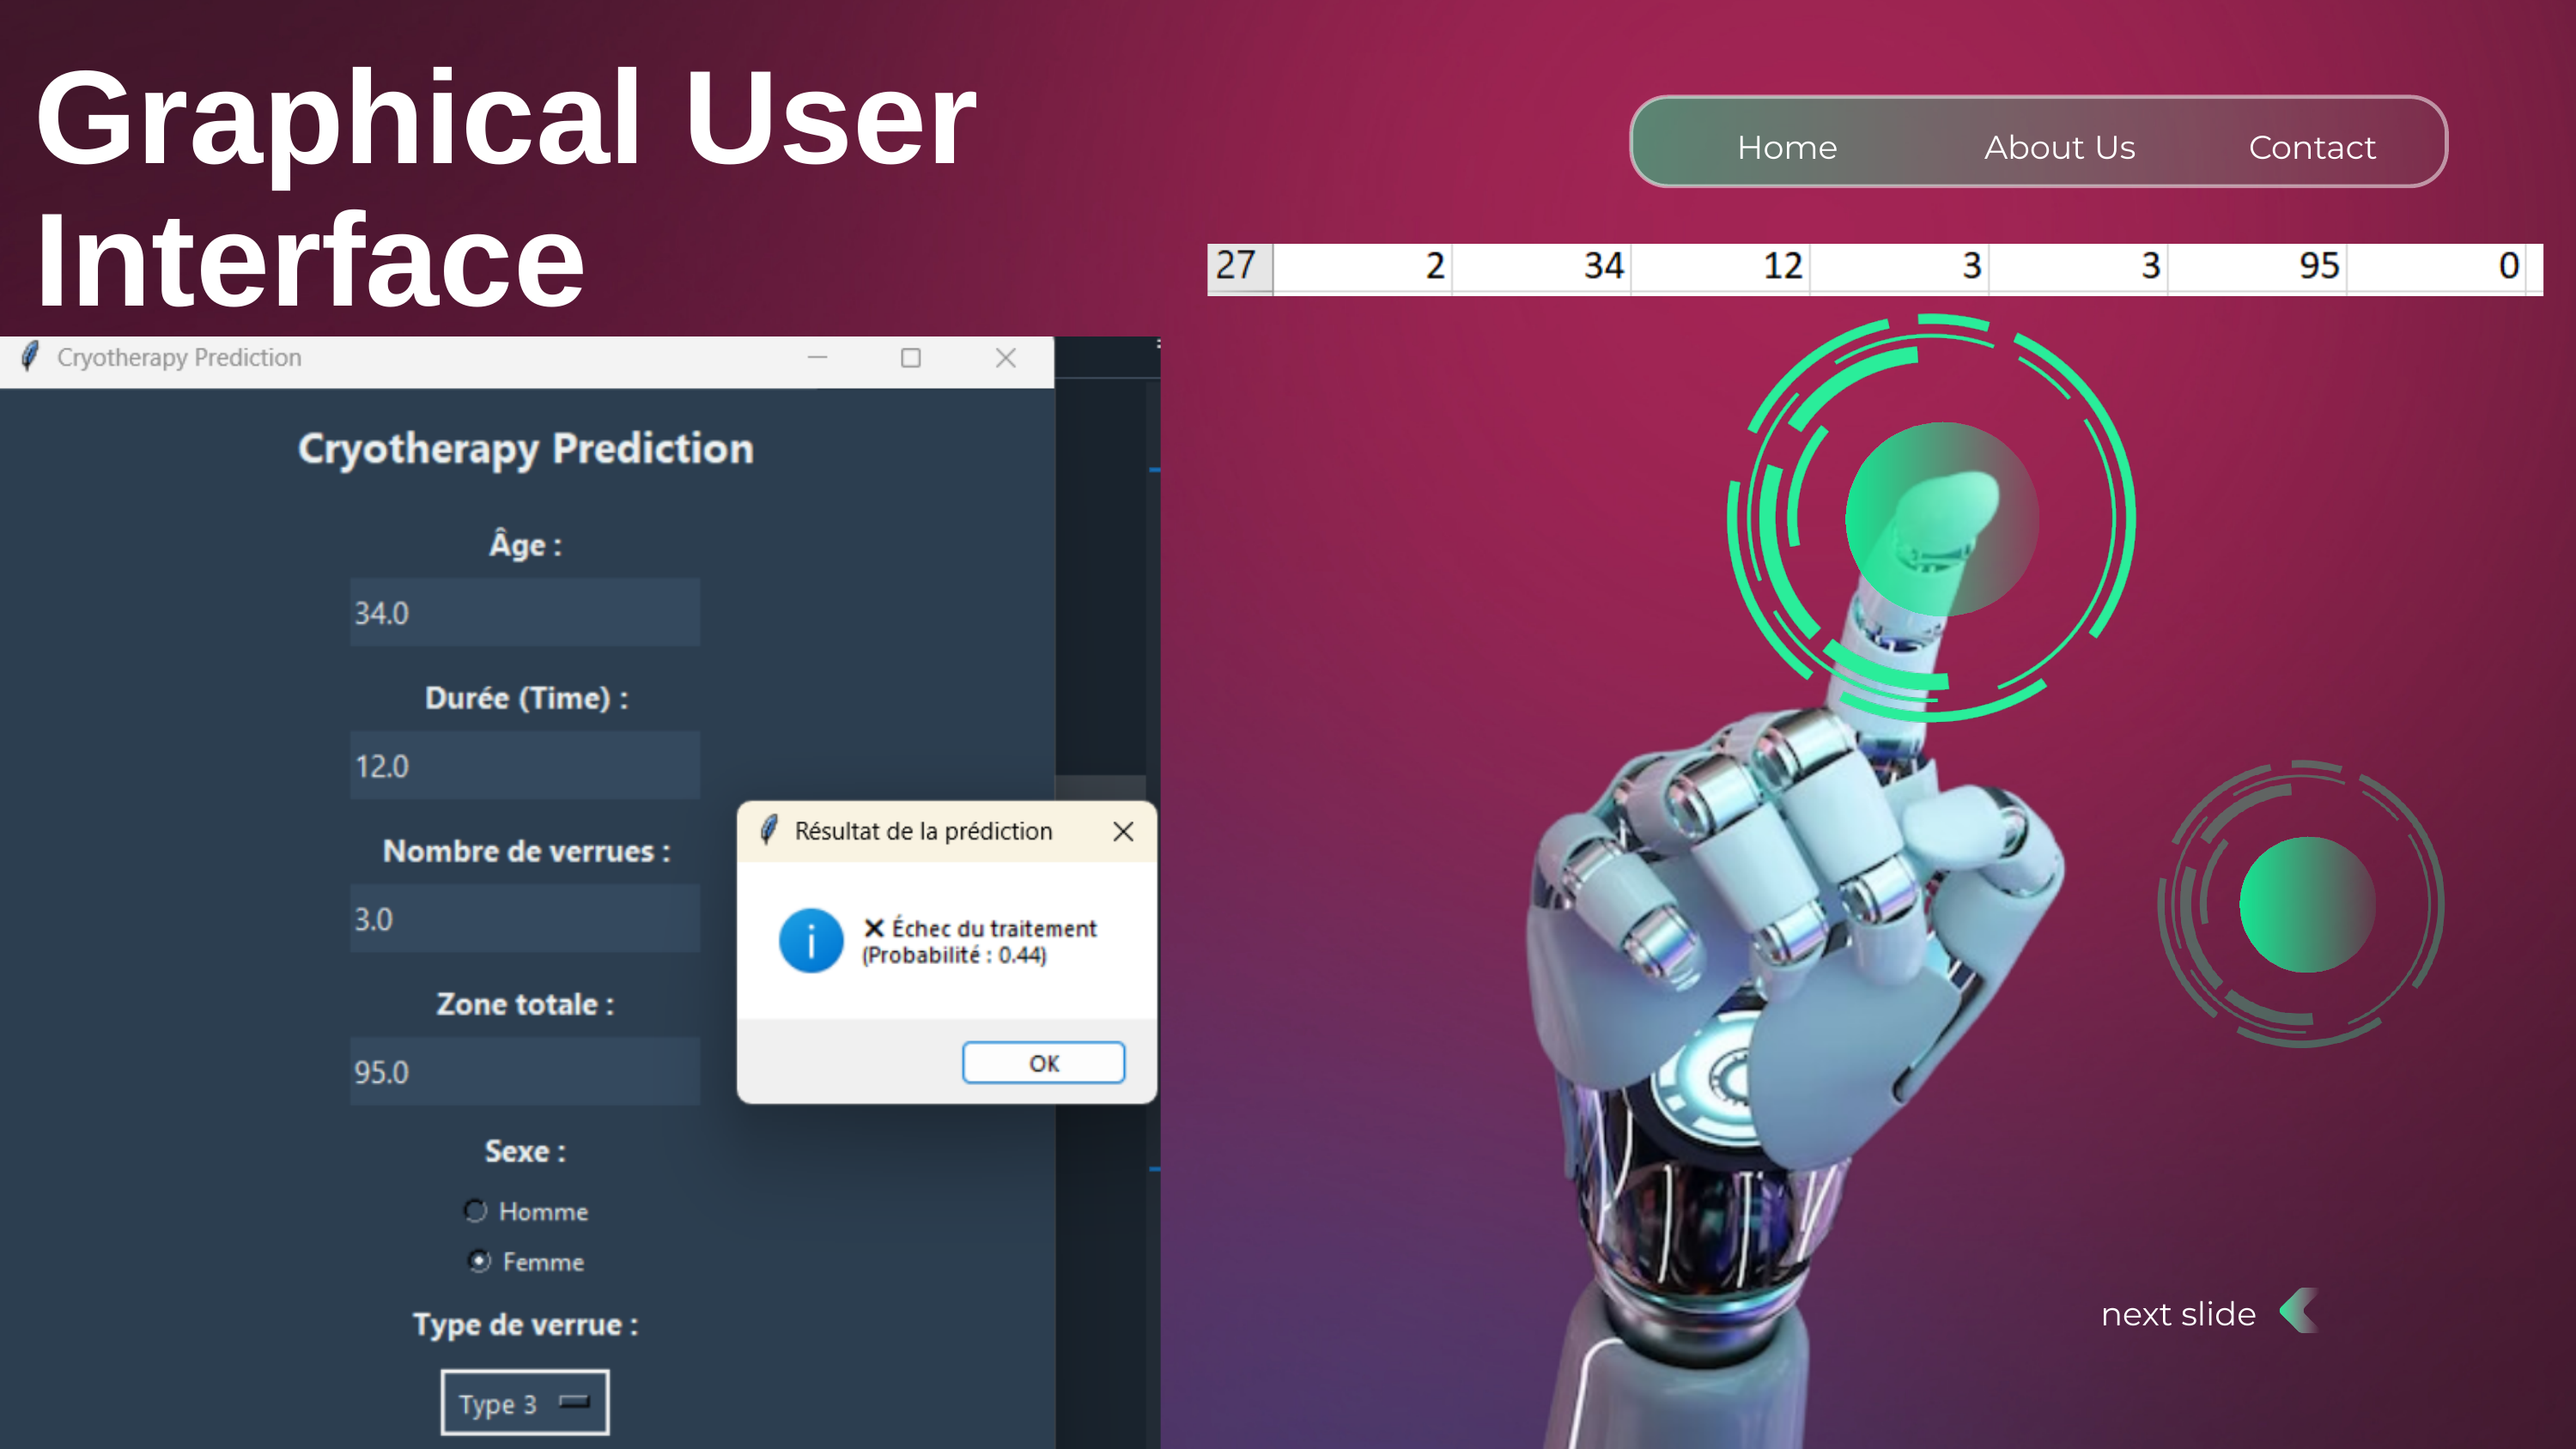

Graphical User Interface

Home
About Us
Contact

next slide